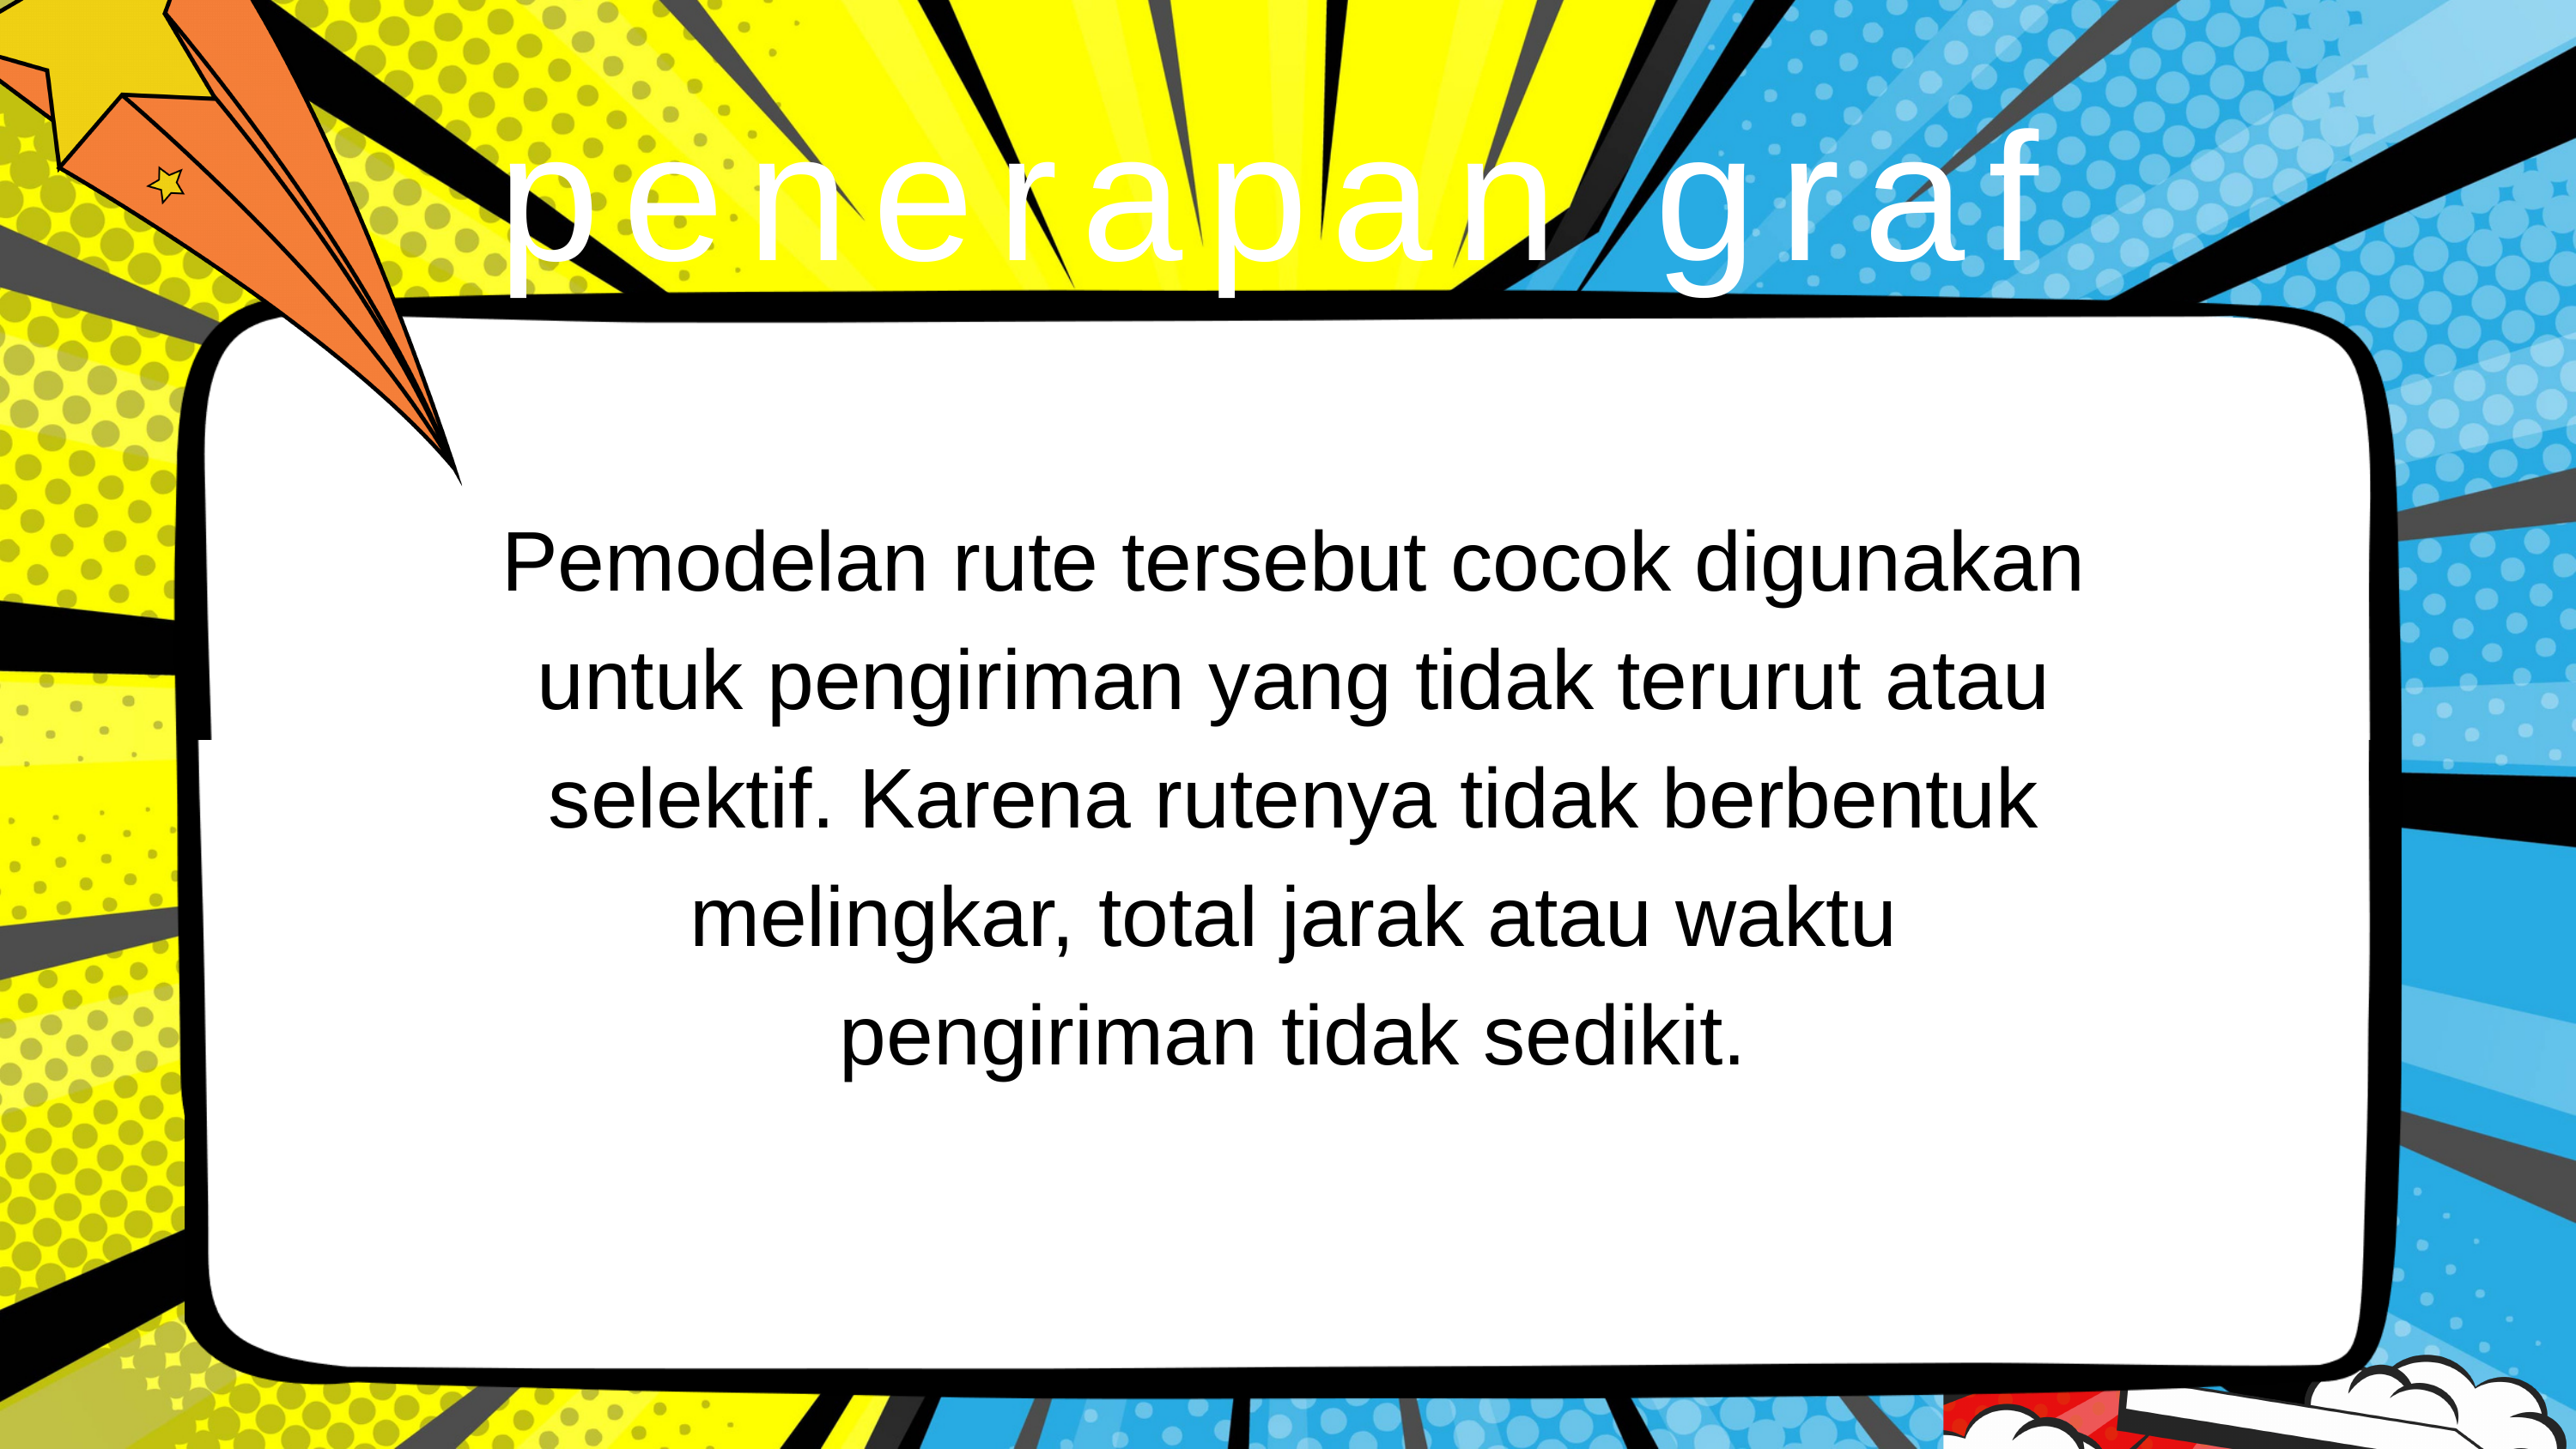

penerapan graf

Pemodelan rute tersebut cocok digunakan untuk pengiriman yang tidak terurut atau selektif. Karena rutenya tidak berbentuk melingkar, total jarak atau waktu pengiriman tidak sedikit.